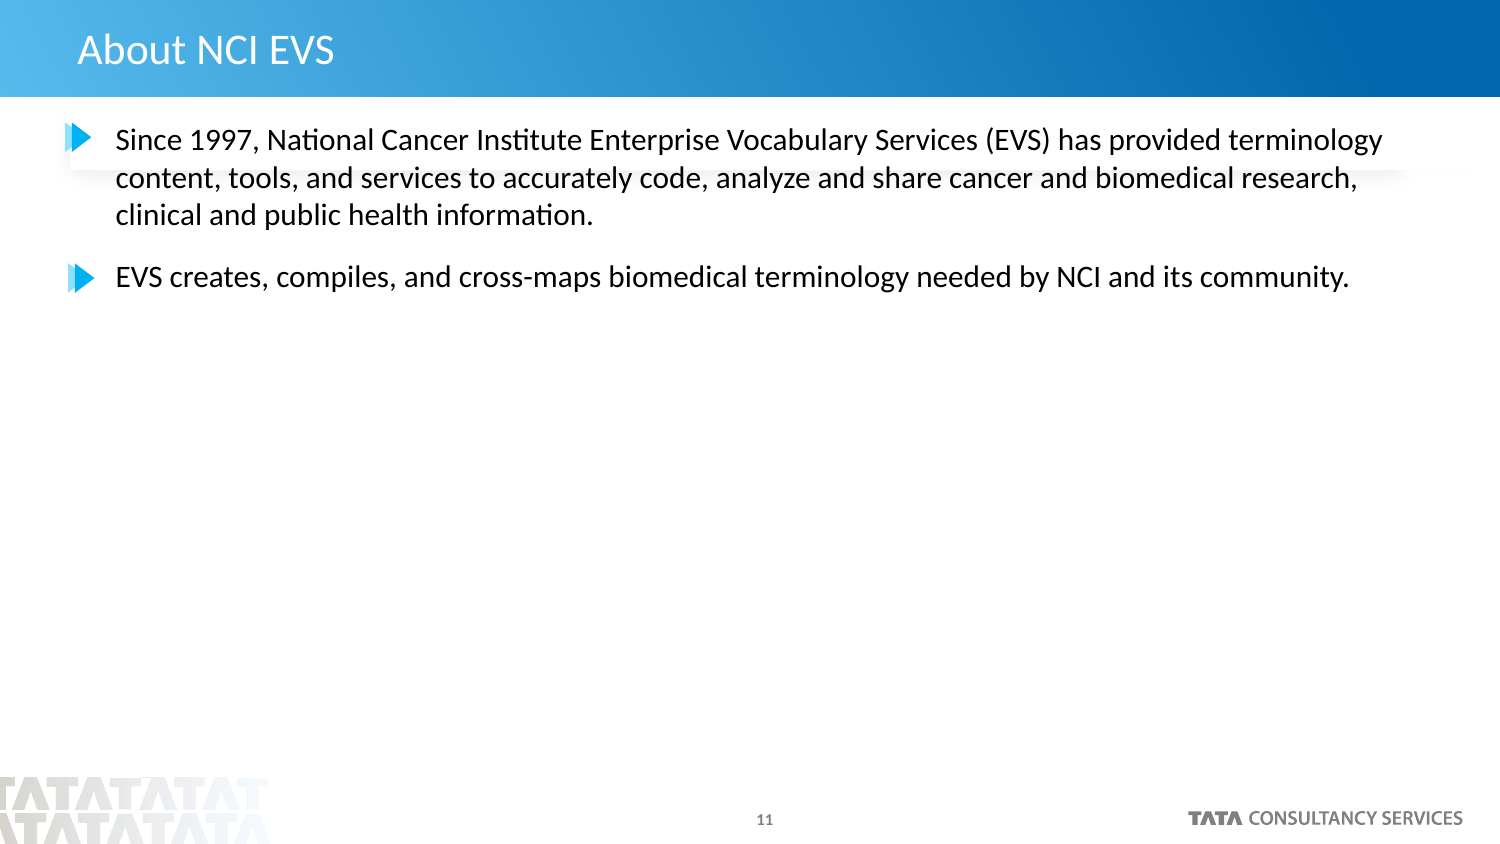

# About NCI EVS

Since 1997, National Cancer Institute Enterprise Vocabulary Services (EVS) has provided terminology content, tools, and services to accurately code, analyze and share cancer and biomedical research, clinical and public health information.
EVS creates, compiles, and cross-maps biomedical terminology needed by NCI and its community.